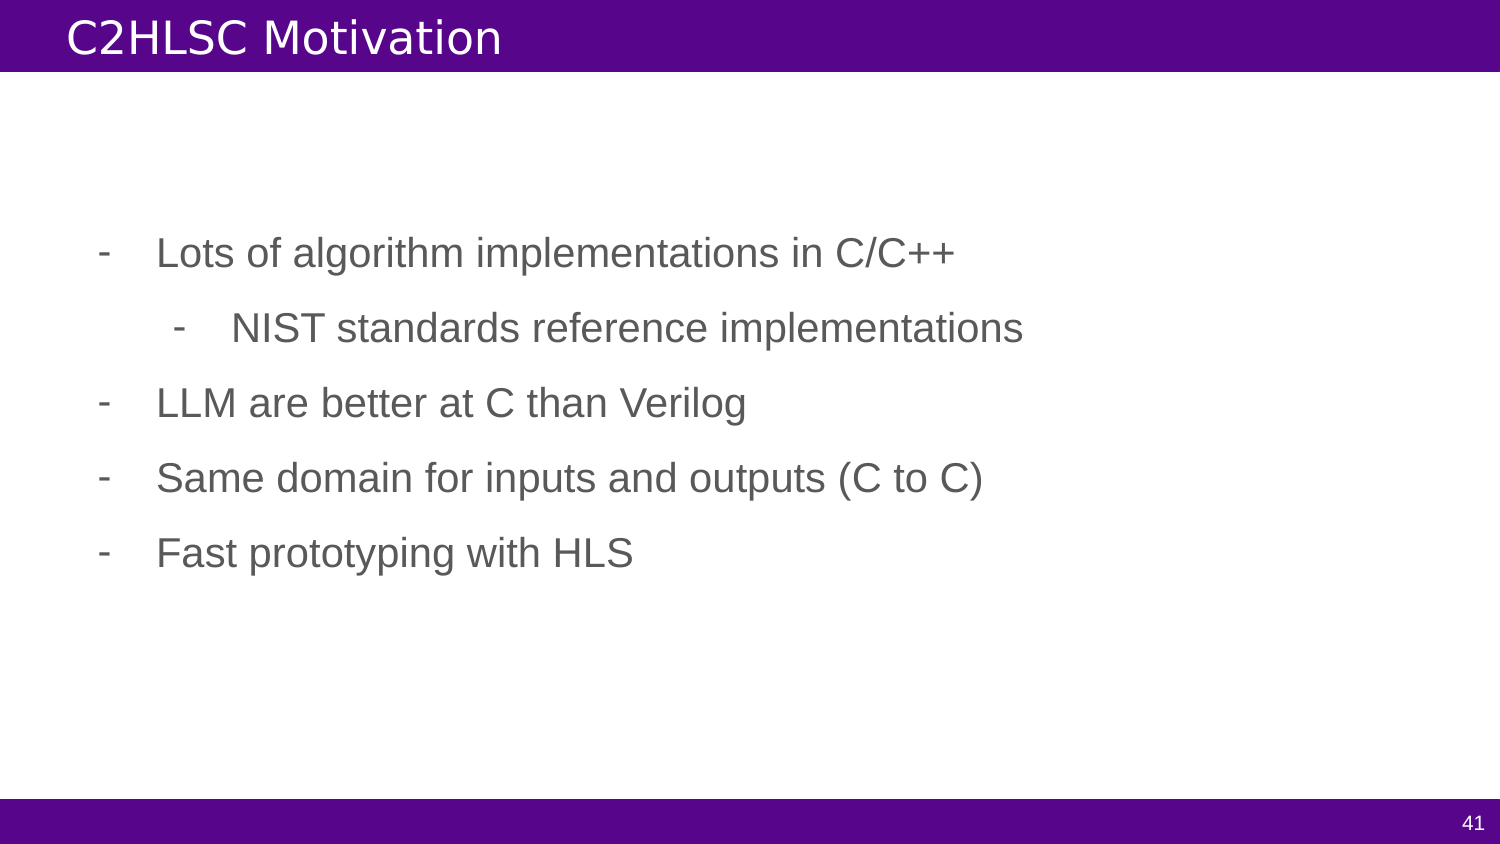

# C2HLSC Motivation
Lots of algorithm implementations in C/C++
NIST standards reference implementations
LLM are better at C than Verilog
Same domain for inputs and outputs (C to C)
Fast prototyping with HLS
41